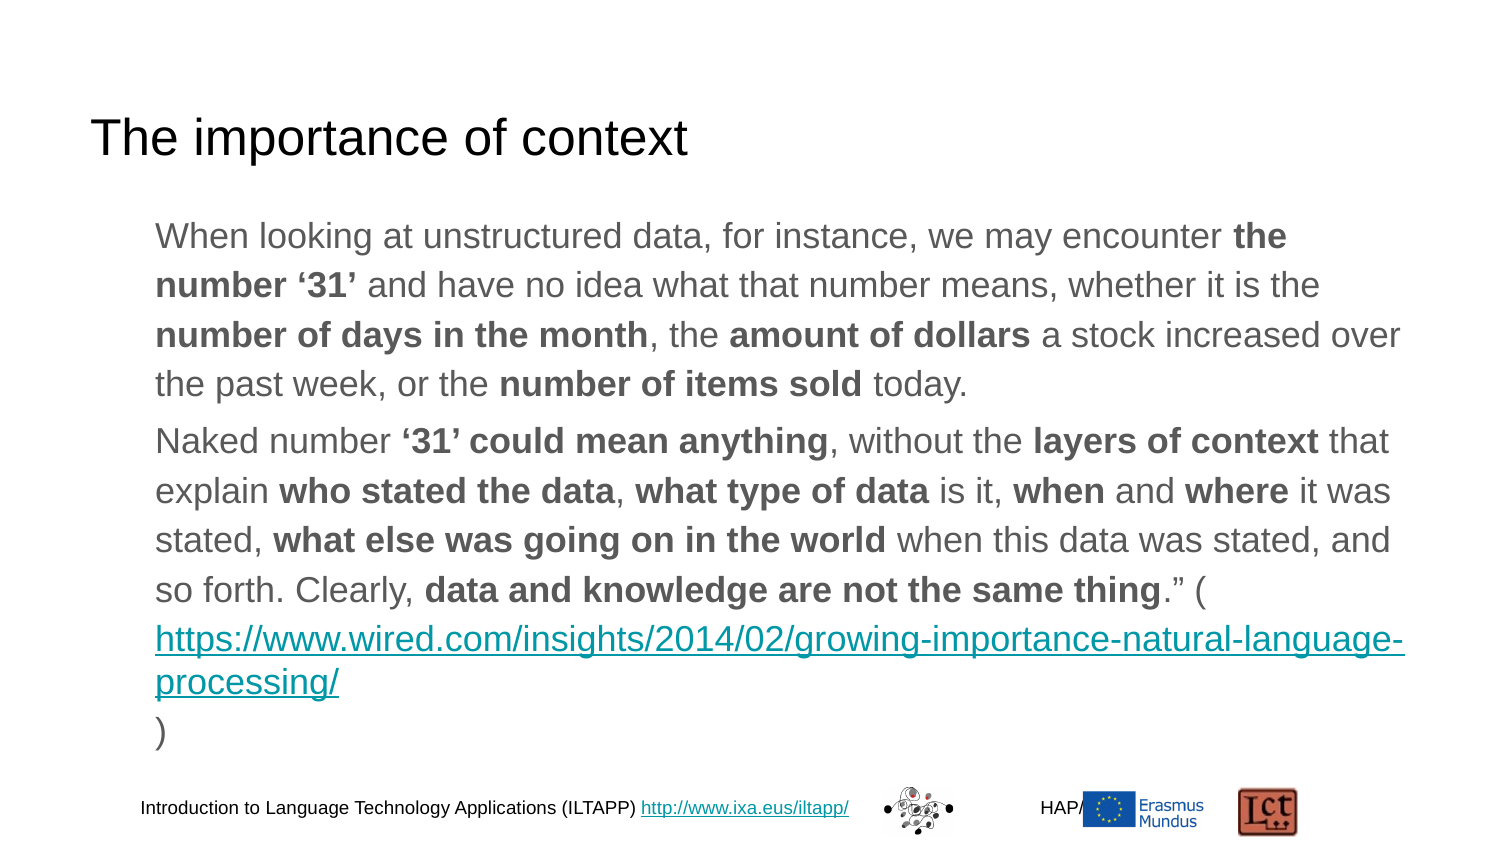

# The importance of context

When looking at unstructured data, for instance, we may encounter the number ‘31’ and have no idea what that number means, whether it is the number of days in the month, the amount of dollars a stock increased over the past week, or the number of items sold today.
Naked number ‘31’ could mean anything, without the layers of context that explain who stated the data, what type of data is it, when and where it was stated, what else was going on in the world when this data was stated, and so forth. Clearly, data and knowledge are not the same thing.” (https://www.wired.com/insights/2014/02/growing-importance-natural-language-processing/)